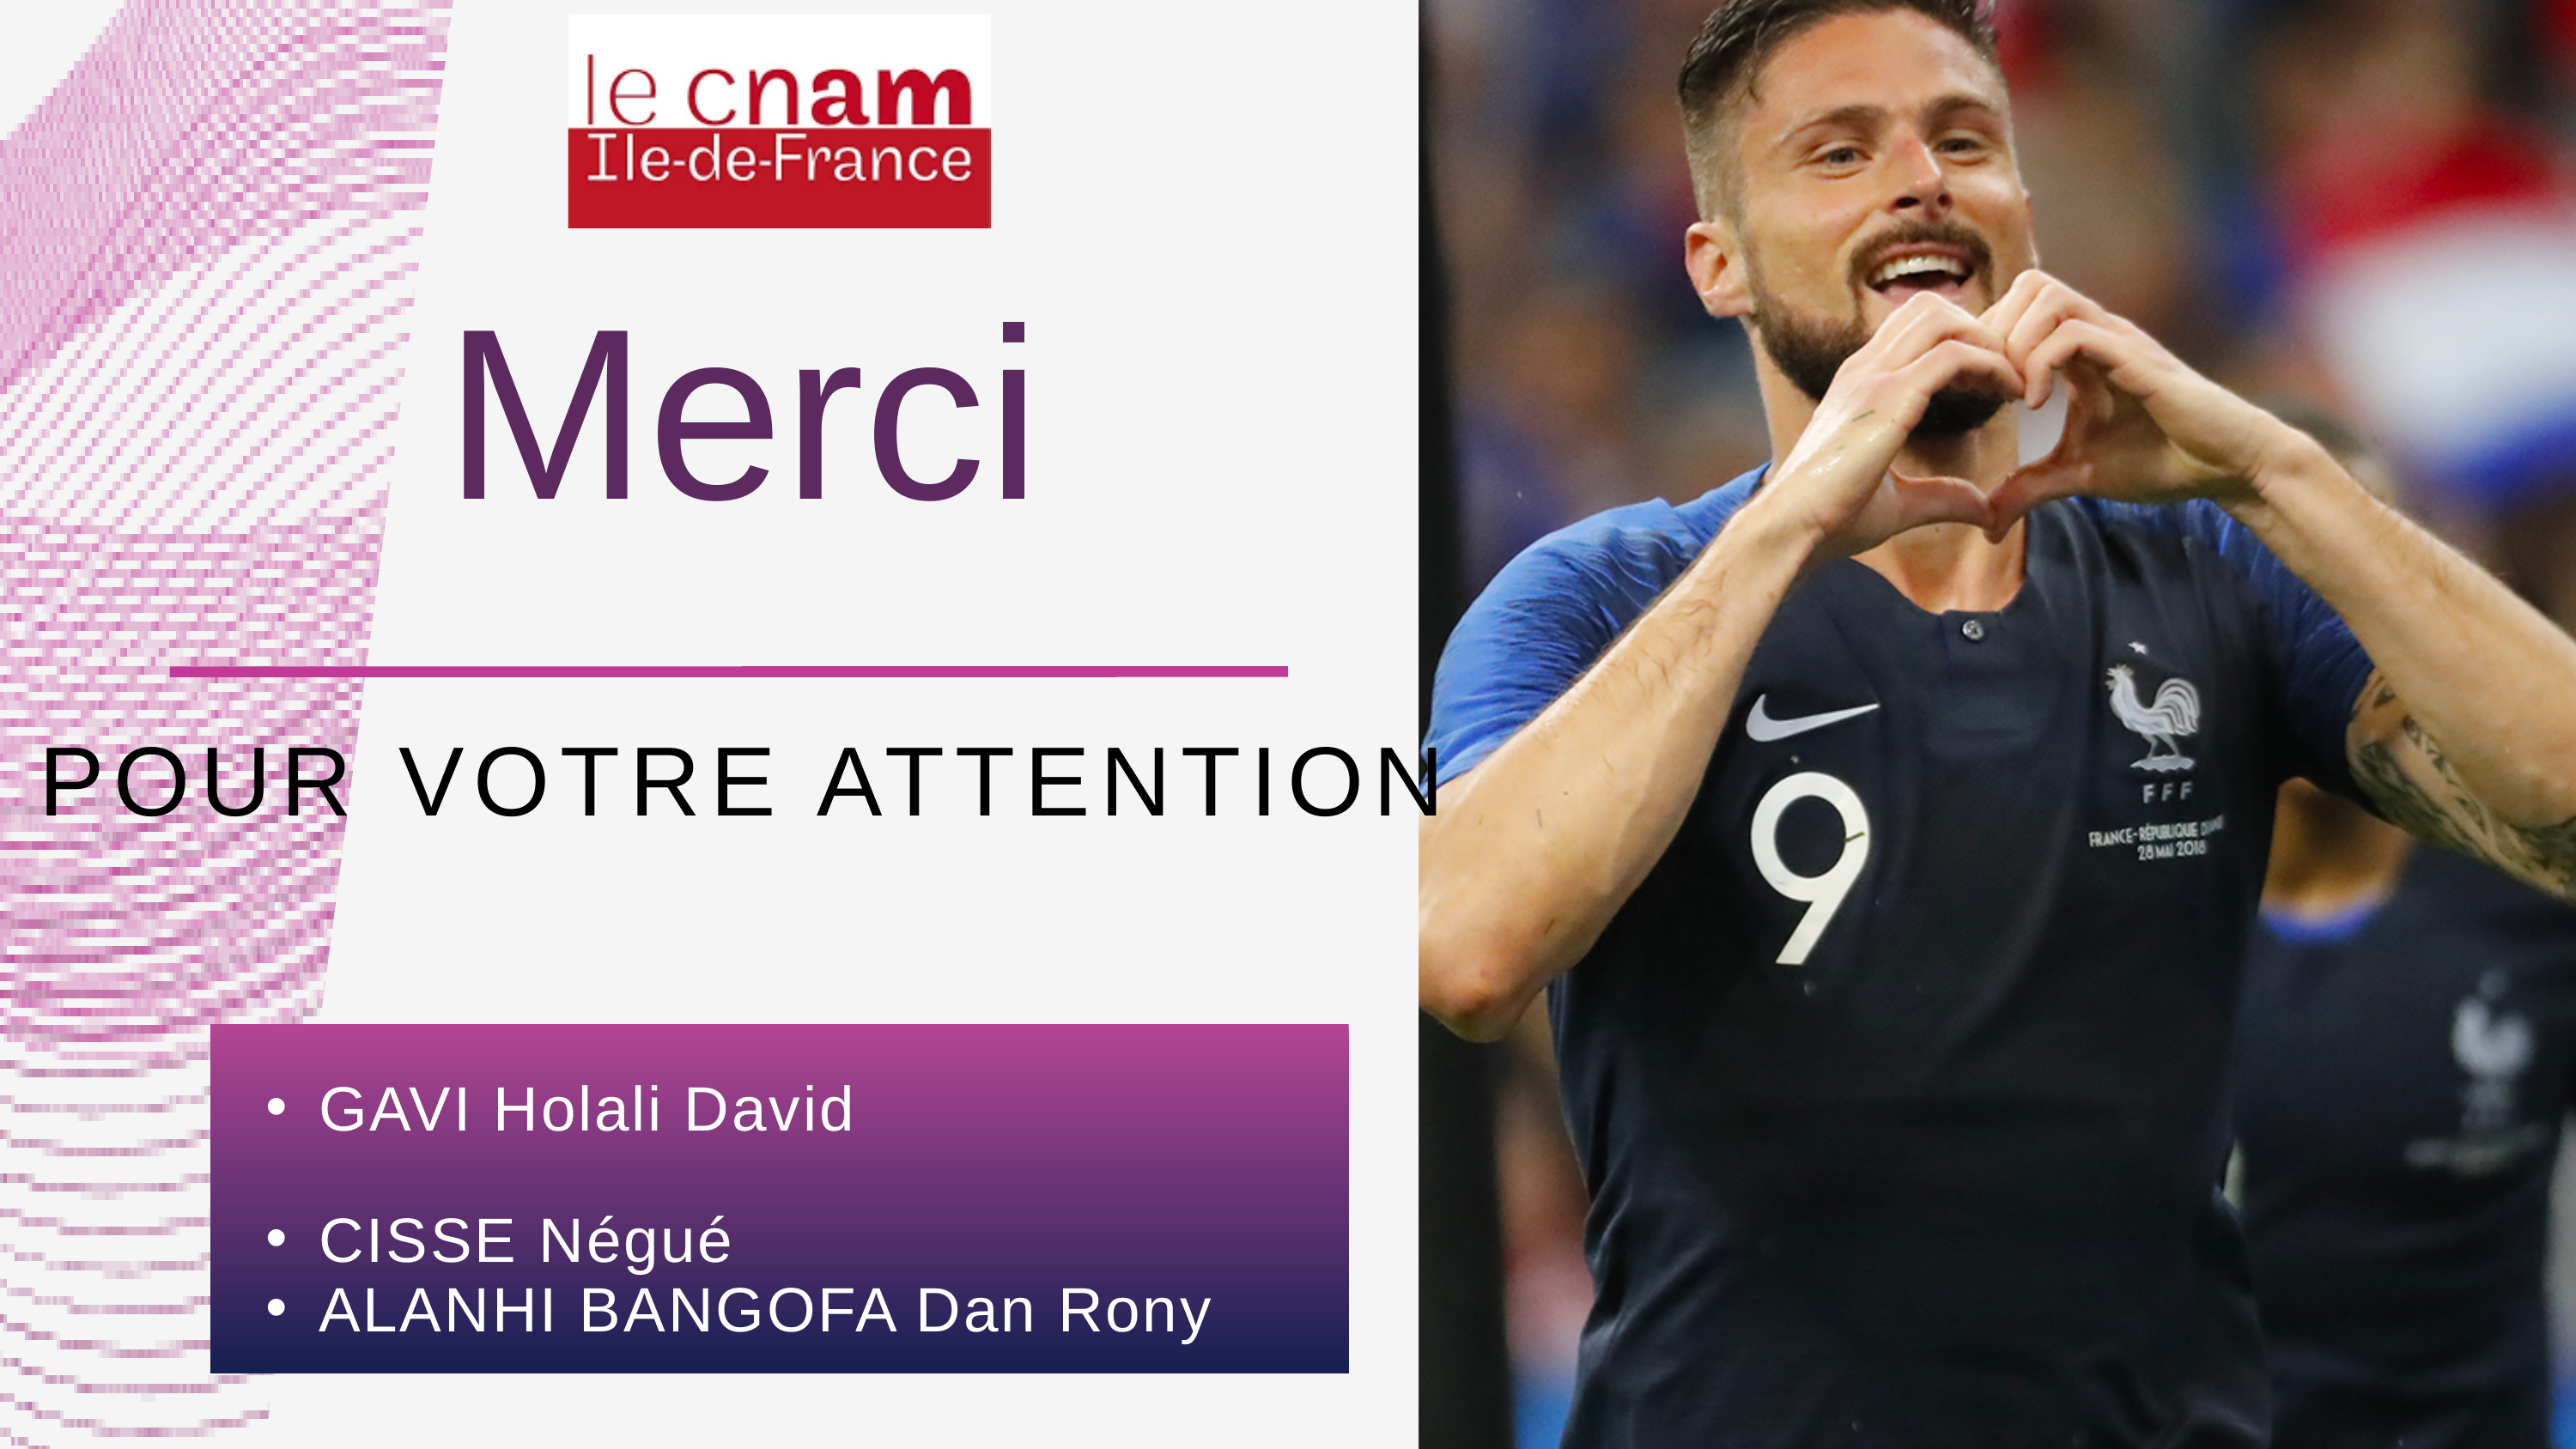

Merci

POUR VOTRE ATTENTION

GAVI Holali David
CISSE Négué
ALANHI BANGOFA Dan Rony